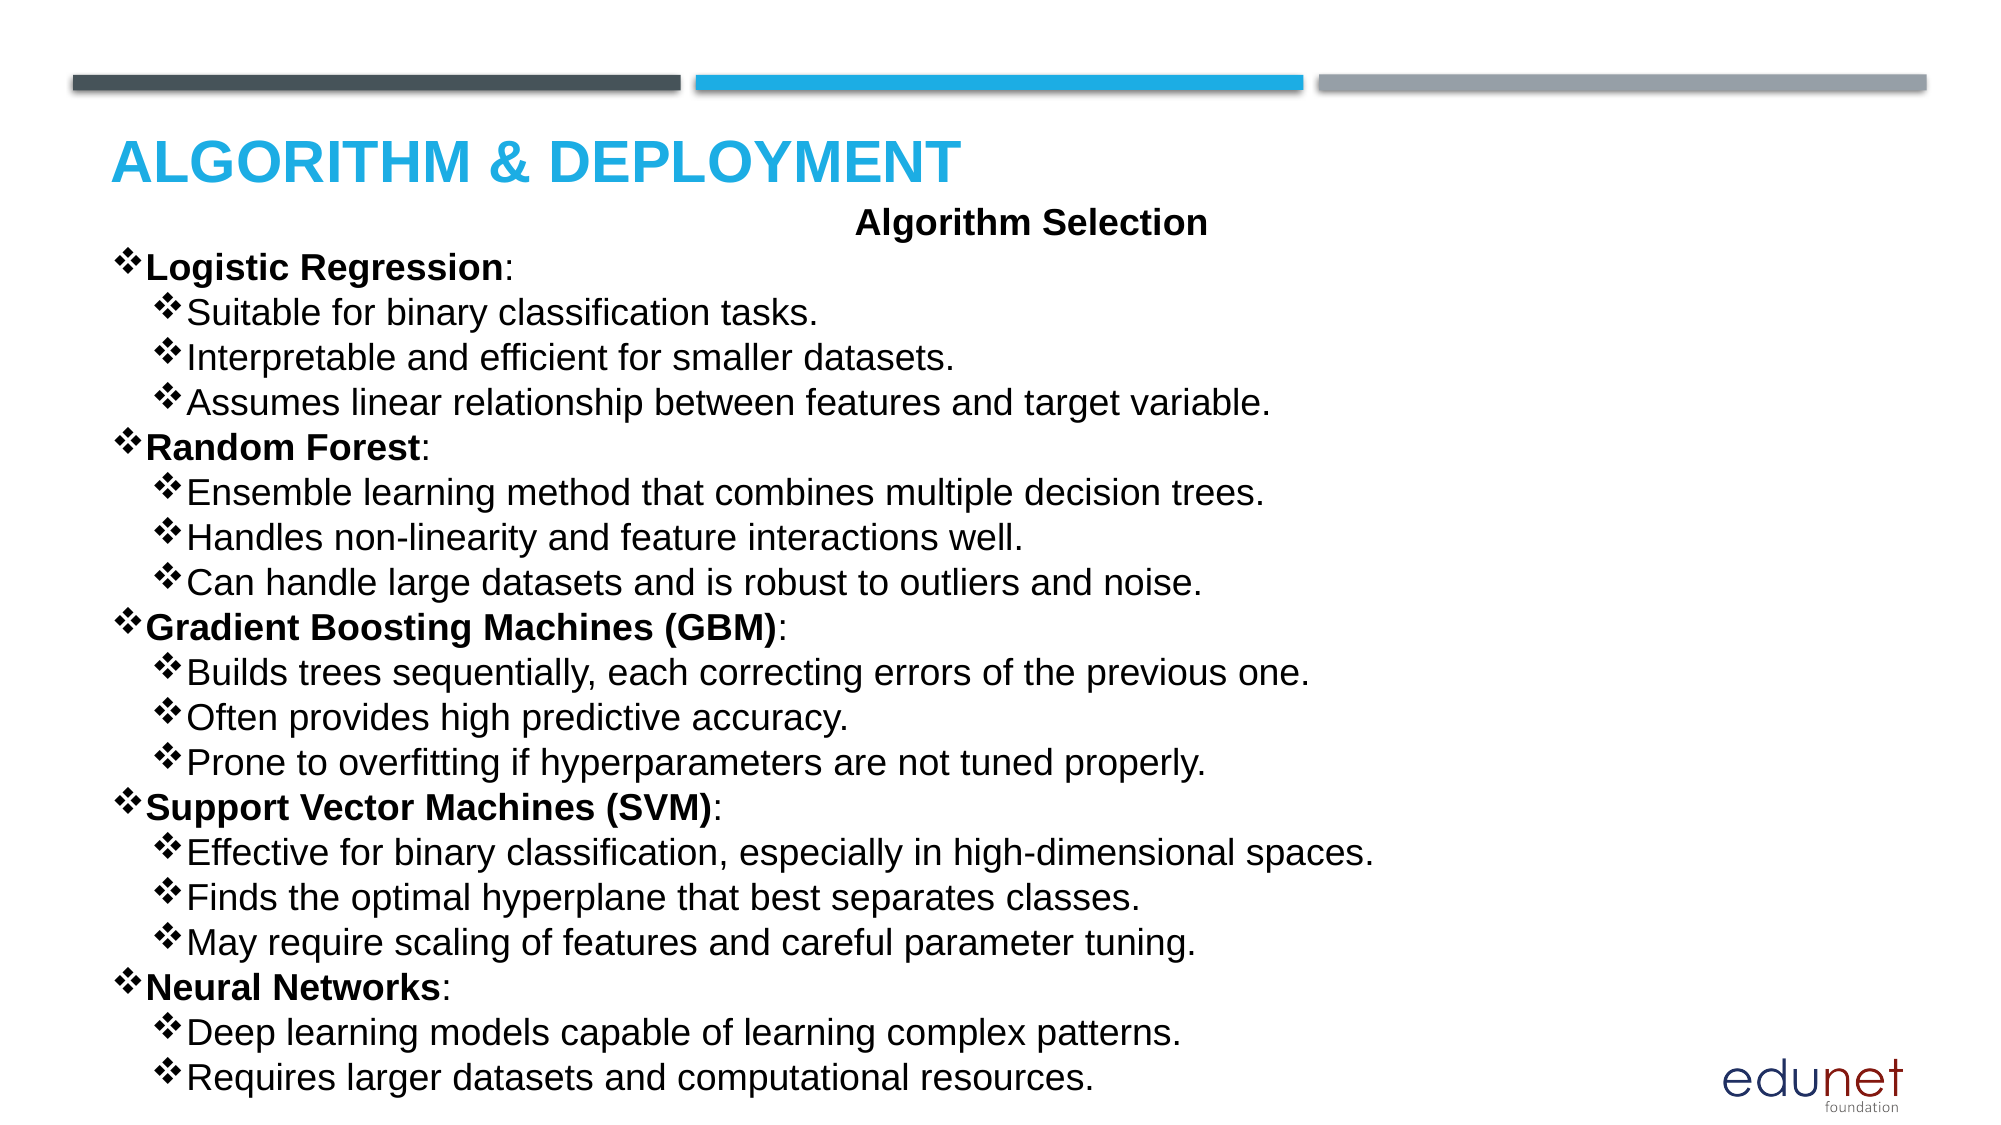

# Algorithm & Deployment
Algorithm Selection
Logistic Regression:
Suitable for binary classification tasks.
Interpretable and efficient for smaller datasets.
Assumes linear relationship between features and target variable.
Random Forest:
Ensemble learning method that combines multiple decision trees.
Handles non-linearity and feature interactions well.
Can handle large datasets and is robust to outliers and noise.
Gradient Boosting Machines (GBM):
Builds trees sequentially, each correcting errors of the previous one.
Often provides high predictive accuracy.
Prone to overfitting if hyperparameters are not tuned properly.
Support Vector Machines (SVM):
Effective for binary classification, especially in high-dimensional spaces.
Finds the optimal hyperplane that best separates classes.
May require scaling of features and careful parameter tuning.
Neural Networks:
Deep learning models capable of learning complex patterns.
Requires larger datasets and computational resources.